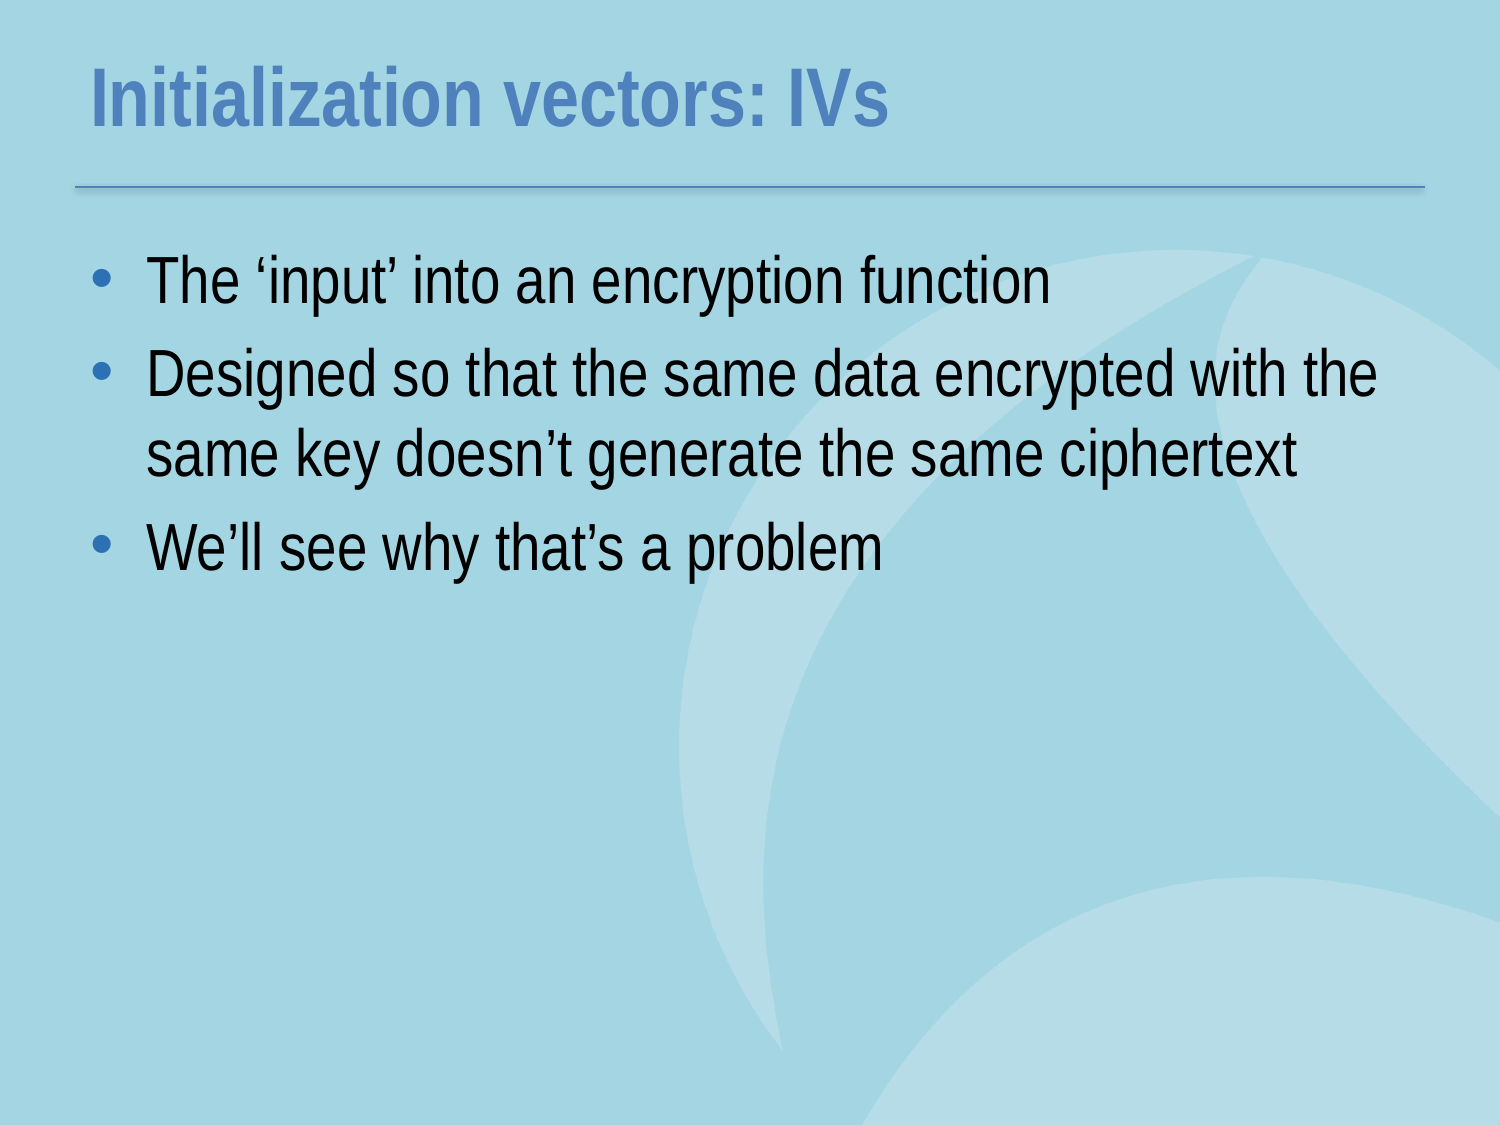

# Initialization vectors: IVs
The ‘input’ into an encryption function
Designed so that the same data encrypted with the same key doesn’t generate the same ciphertext
We’ll see why that’s a problem